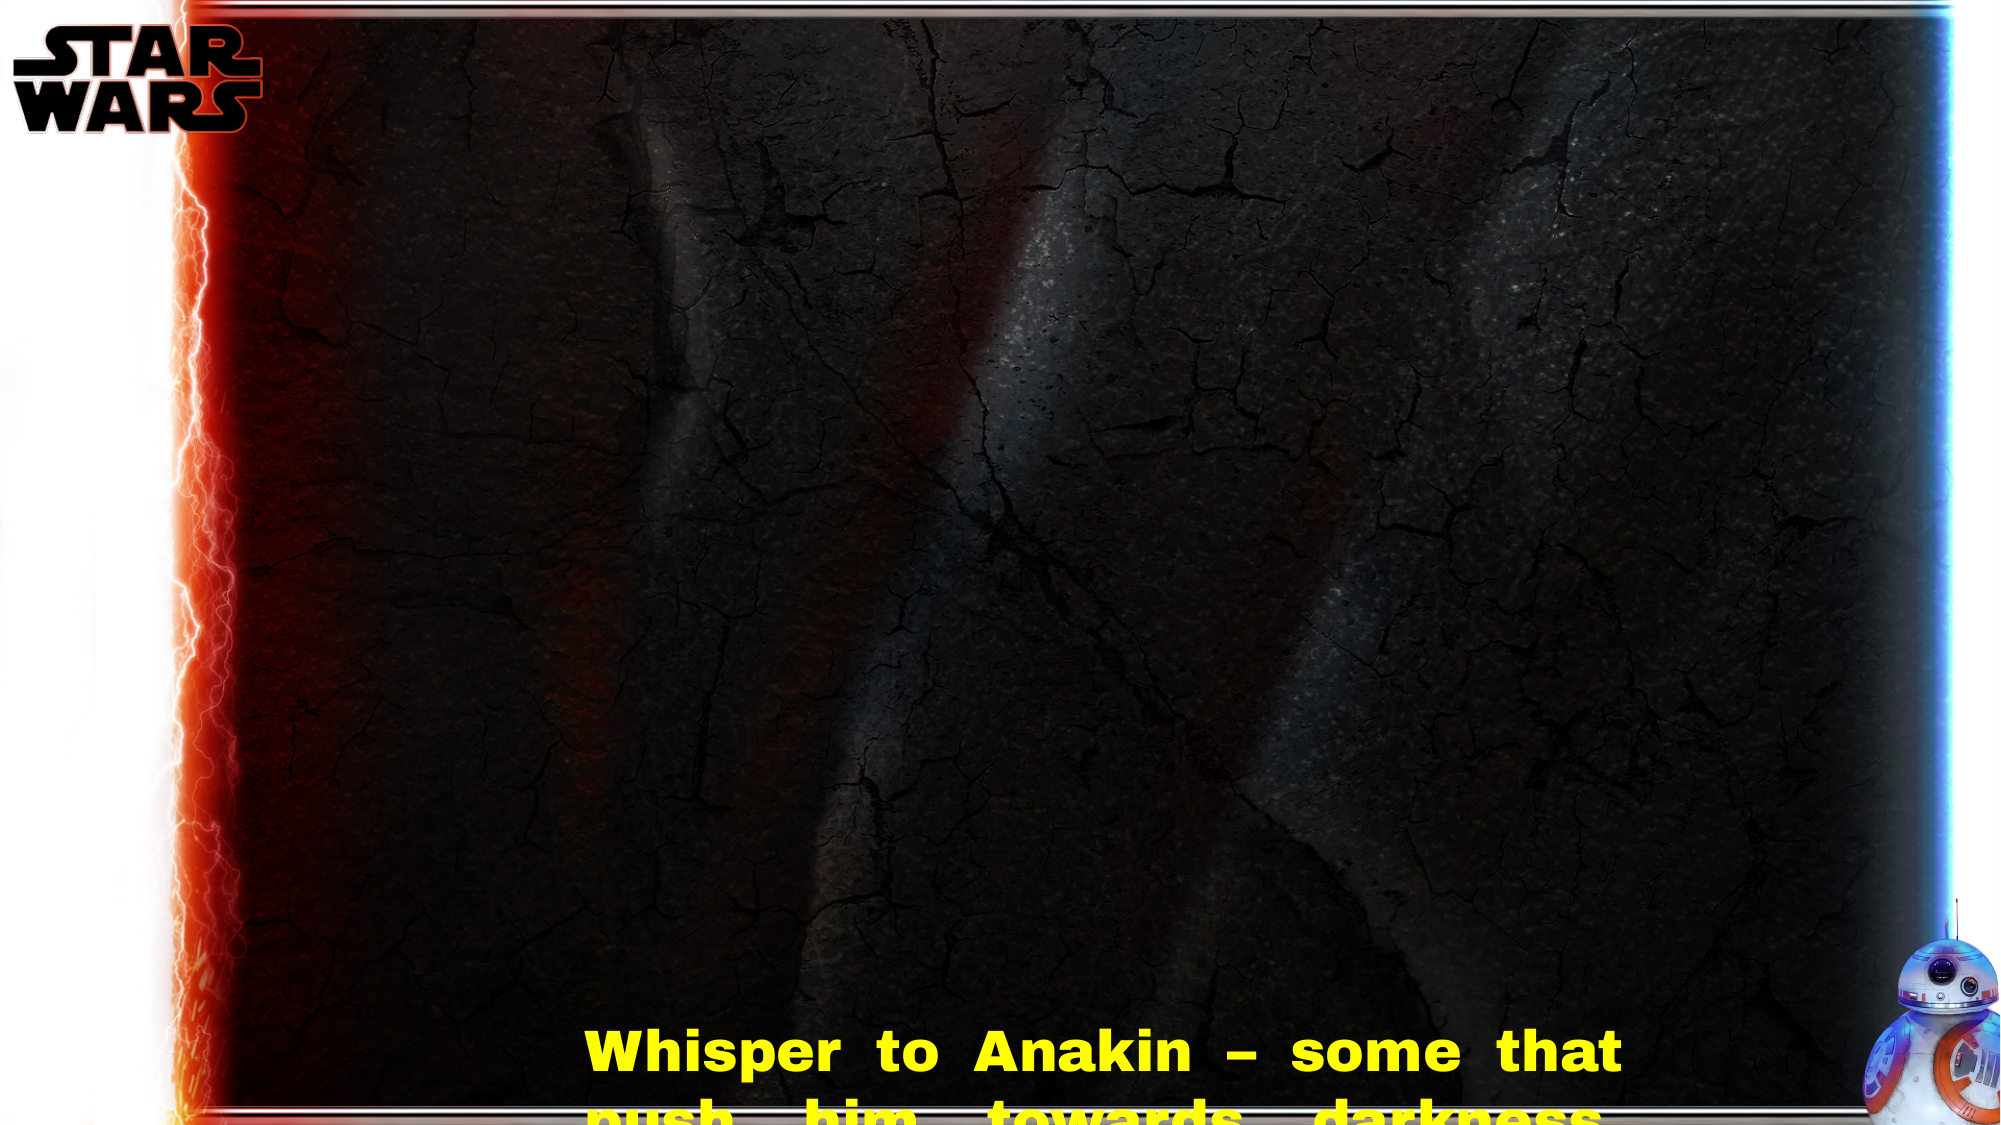

Whisper to Anakin – some that push him towards darkness, others that keep him in the light just enough to preserve his life. With each enemy he defeats, the lure of the dark side grows, but so does the risk to his life. Beware - if Anakin's urge for darkness grows too strong, he will throw caution to the wind, leading to his destruction.